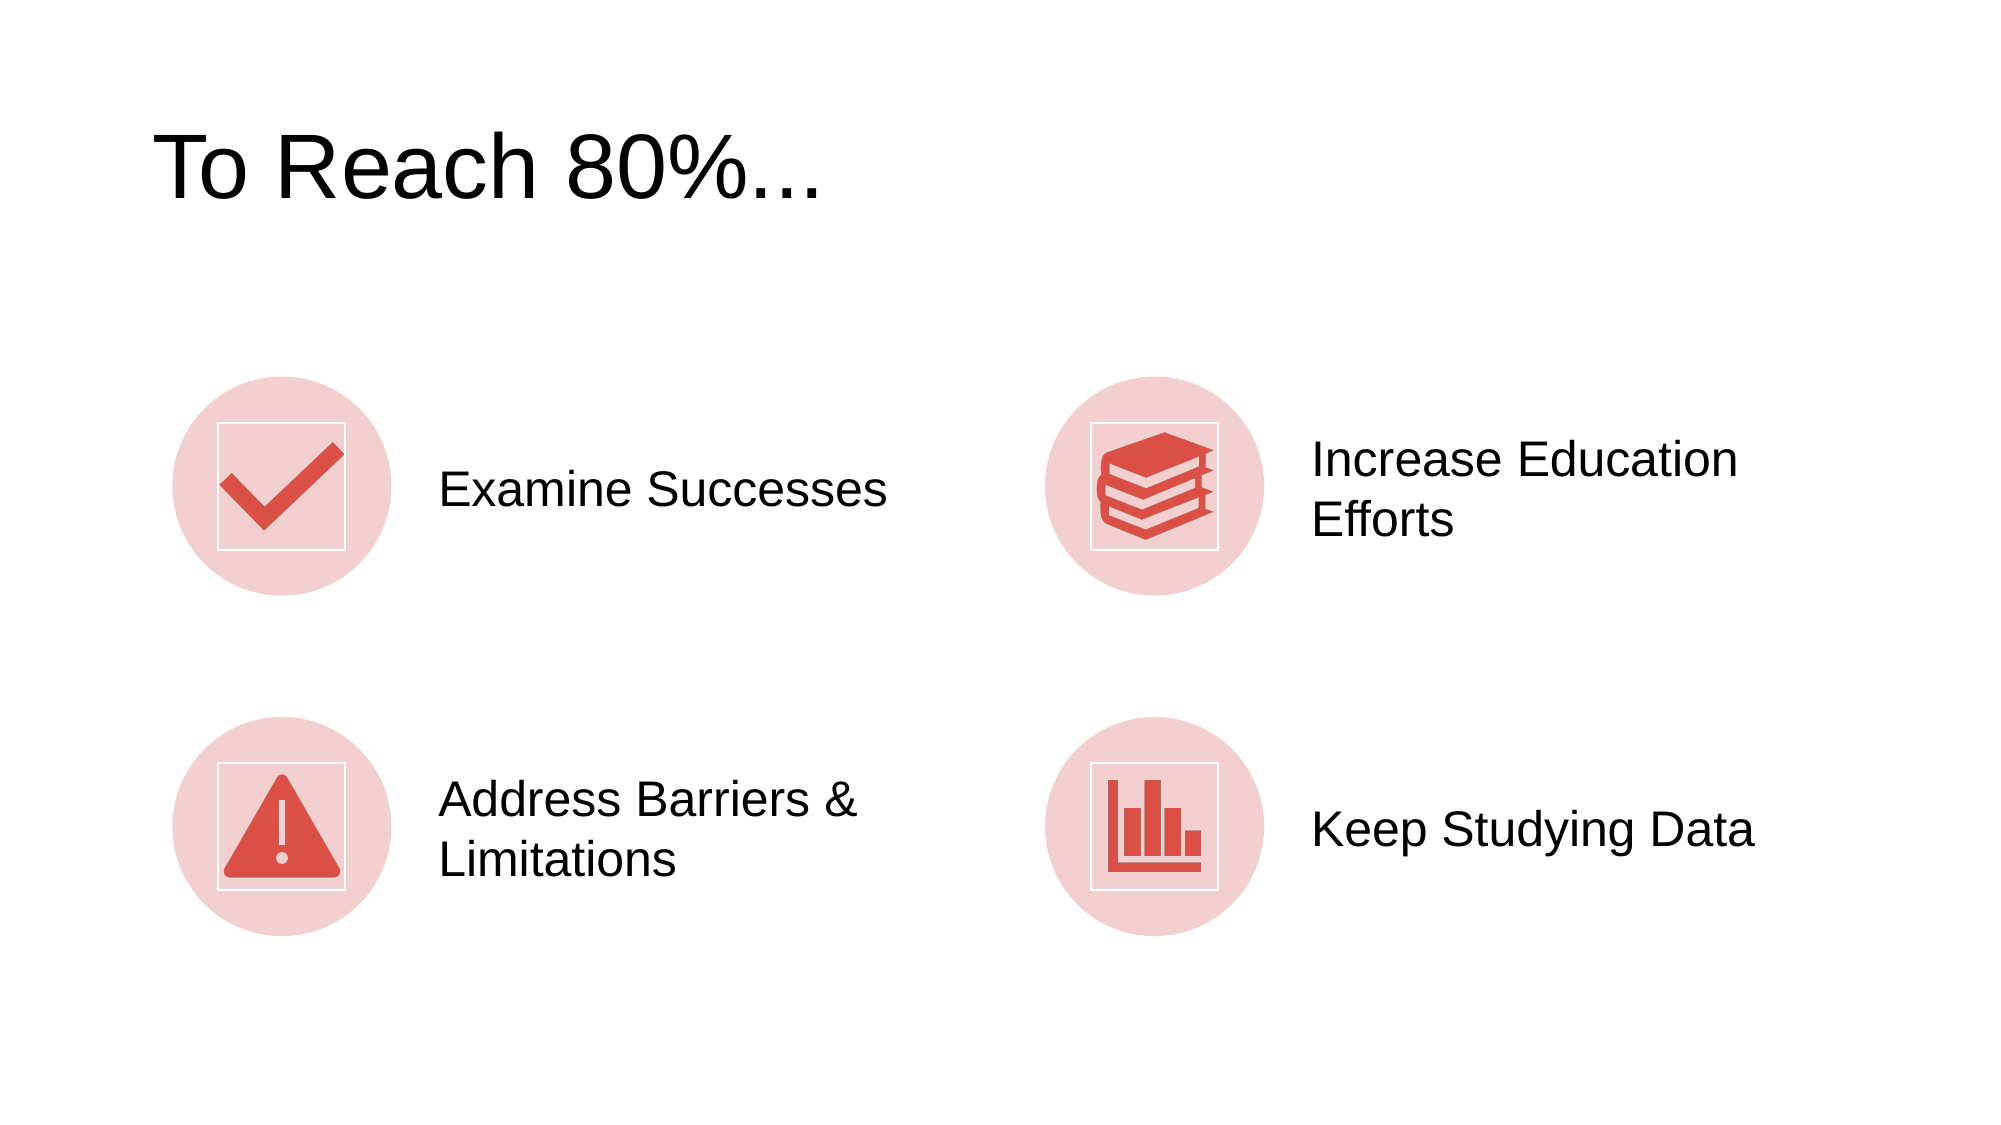

# To Reach 80%...
Examine Successes
Increase Education Efforts
Address Barriers & Limitations
Keep Studying Data